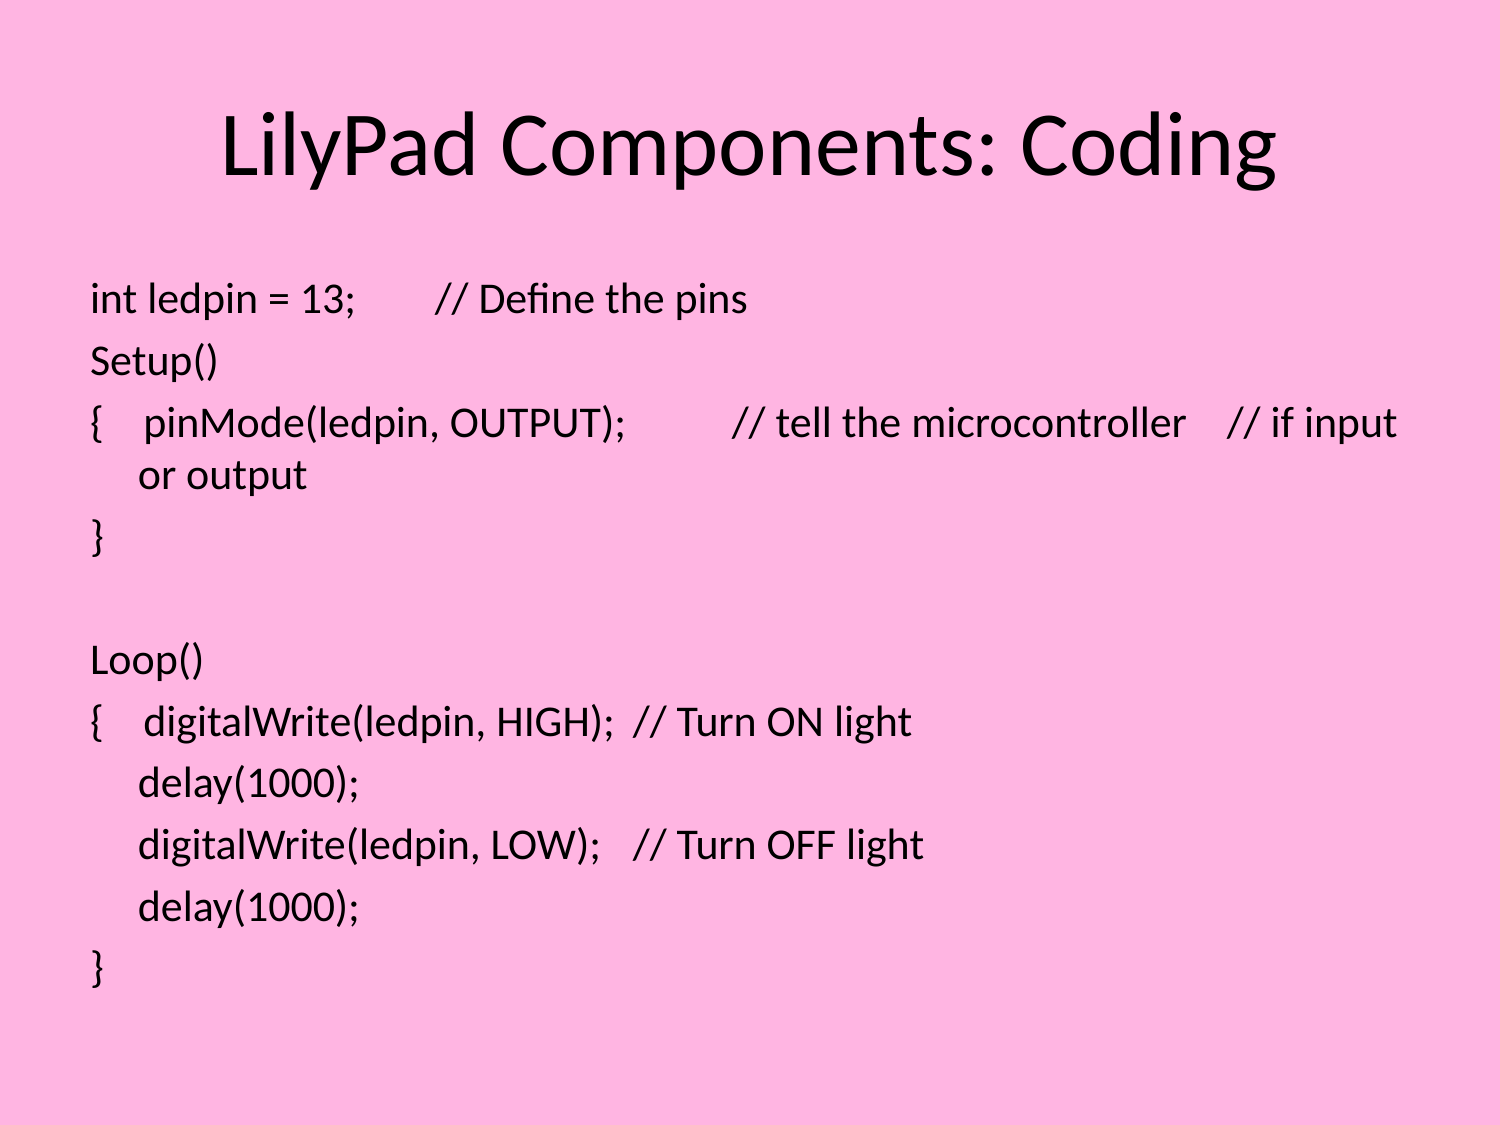

# LilyPad Components: Coding
int ledpin = 13;   		// Define the pins
Setup()
{    pinMode(ledpin, OUTPUT); 		// tell the microcontroller 										// if input or output
}

Loop()
{    digitalWrite(ledpin, HIGH);		// Turn ON light
	delay(1000);
	digitalWrite(ledpin, LOW);		// Turn OFF light
	delay(1000);
}